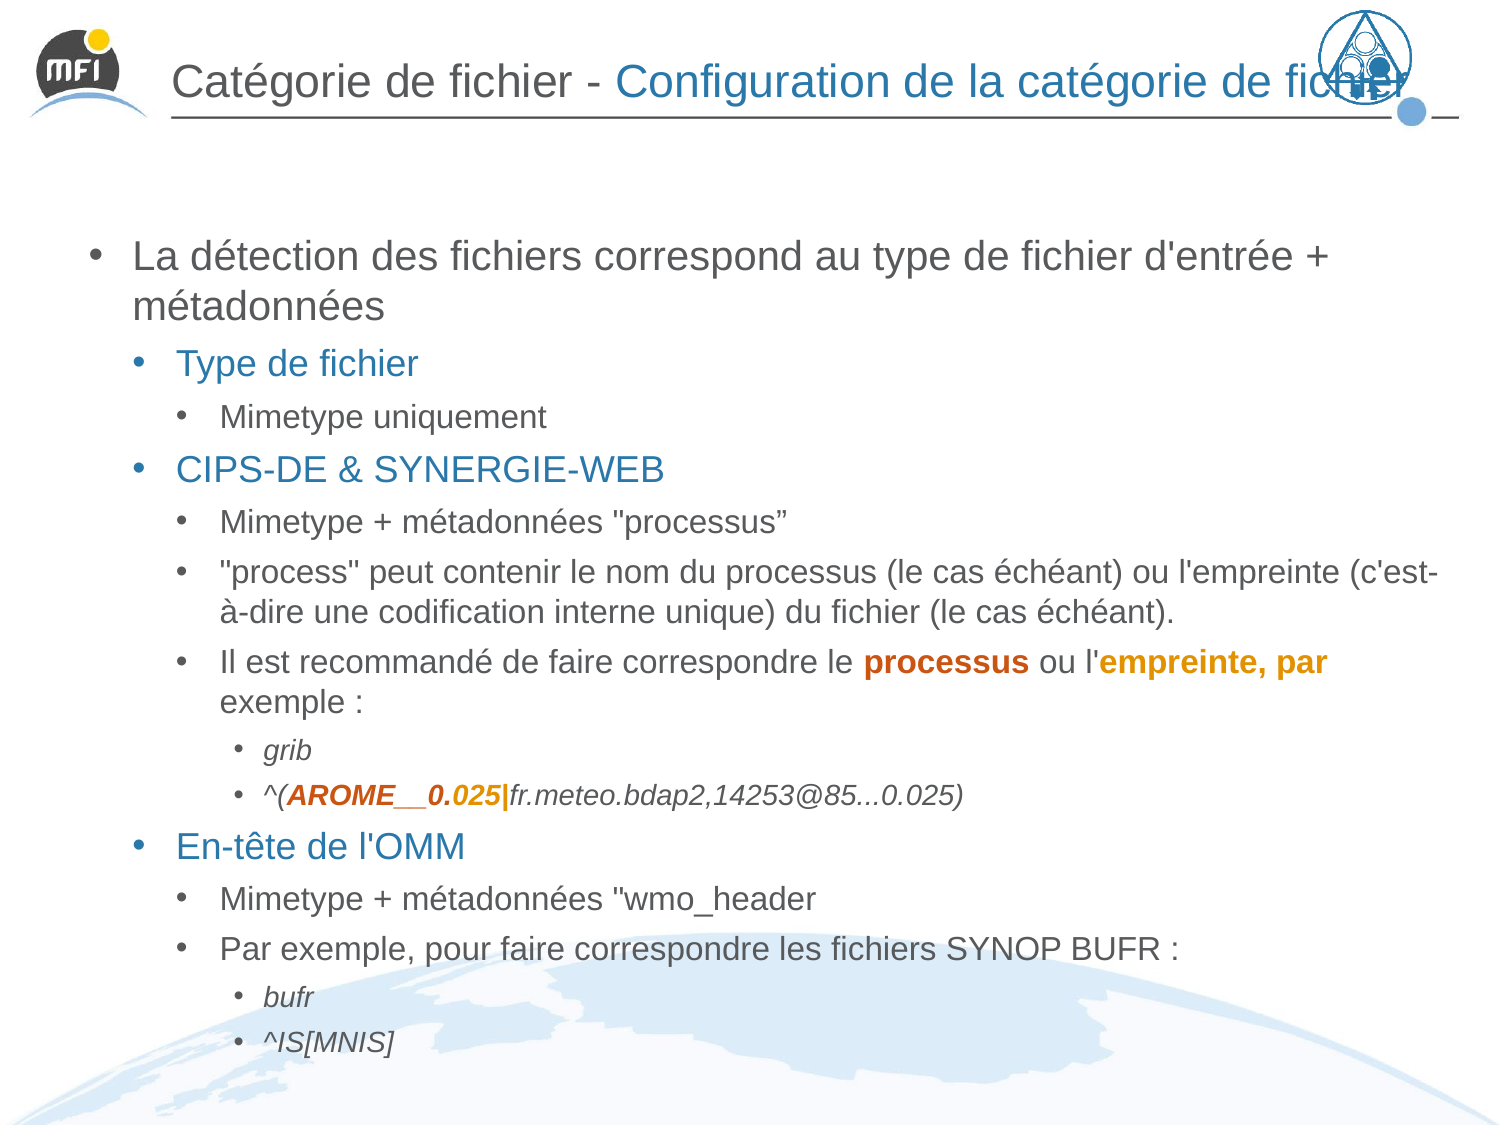

# Catégorie de fichier - Configuration de la catégorie de fichier

La détection des fichiers correspond au type de fichier d'entrée + métadonnées
Type de fichier
Mimetype uniquement
CIPS-DE & SYNERGIE-WEB
Mimetype + métadonnées "processus”
"process" peut contenir le nom du processus (le cas échéant) ou l'empreinte (c'est-à-dire une codification interne unique) du fichier (le cas échéant).
Il est recommandé de faire correspondre le processus ou l'empreinte, par exemple :
grib
^(AROME__0.025|fr.meteo.bdap2,14253@85...0.025)
En-tête de l'OMM
Mimetype + métadonnées "wmo_header
Par exemple, pour faire correspondre les fichiers SYNOP BUFR :
bufr
^IS[MNIS]